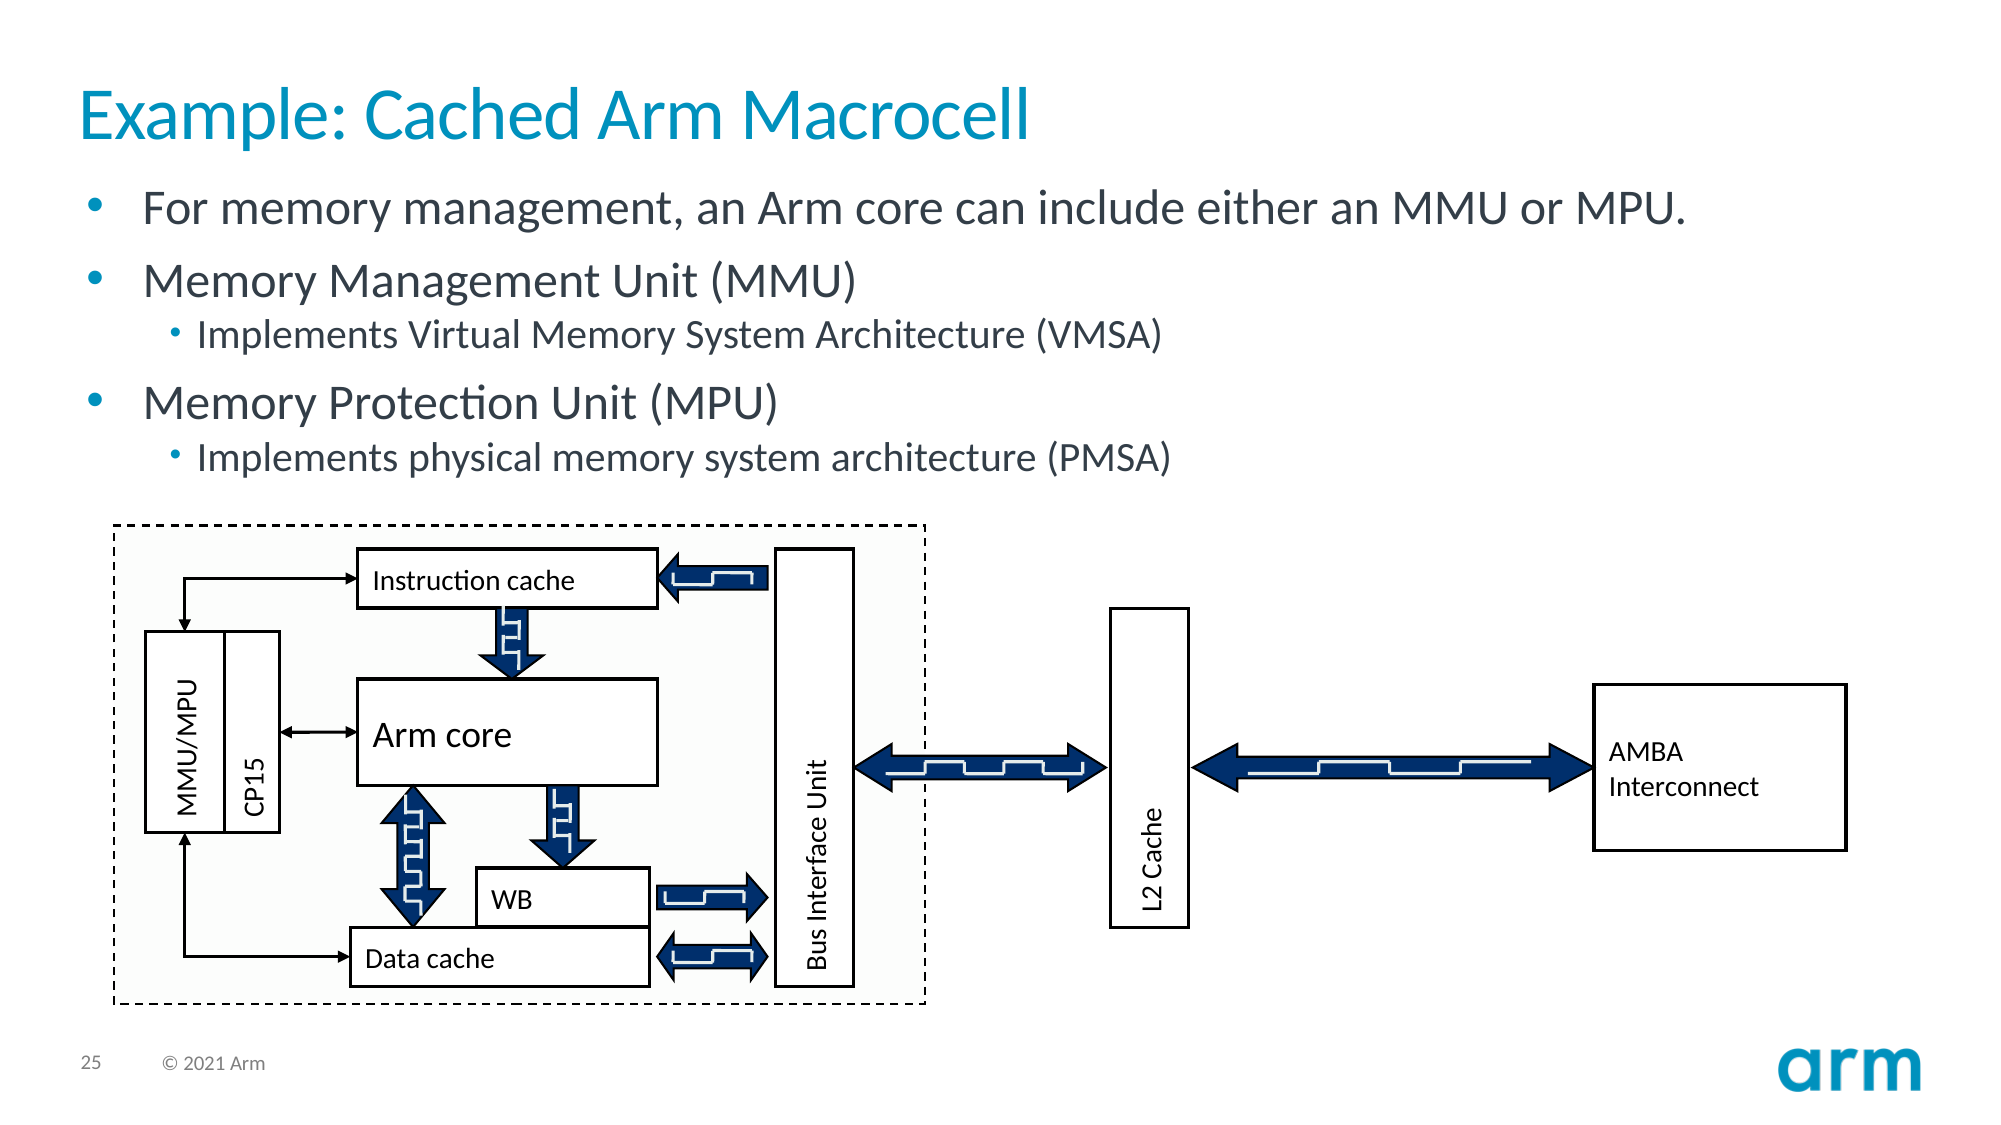

# Example: Cached Arm Macrocell
For memory management, an Arm core can include either an MMU or MPU.
Memory Management Unit (MMU)
Implements Virtual Memory System Architecture (VMSA)
Memory Protection Unit (MPU)
Implements physical memory system architecture (PMSA)

Instruction cache

Arm core
AMBA
Interconnect
MMU/MPU
CP15
Bus Interface Unit
L2 Cache

WB

Data cache